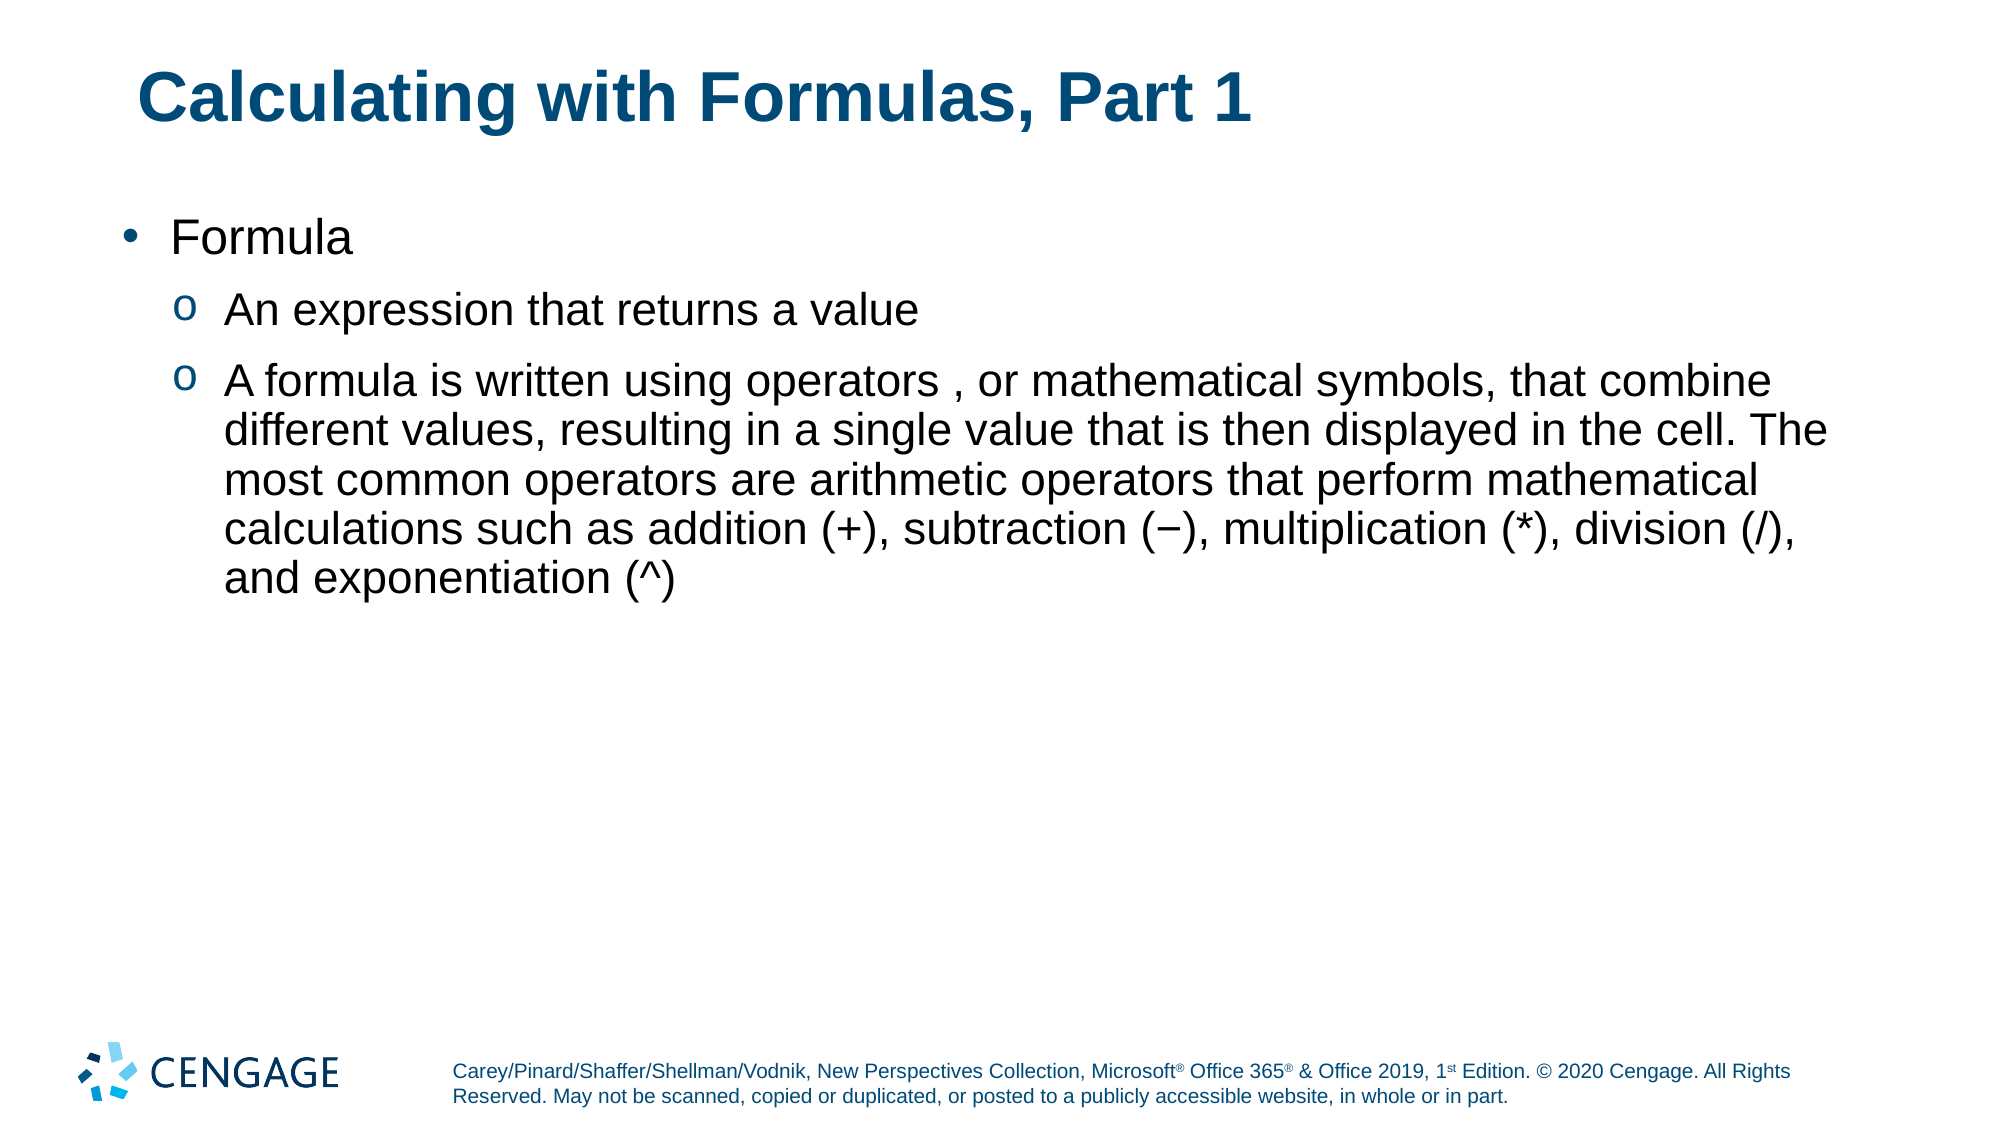

# Calculating with Formulas, Part 1
Formula
An expression that returns a value
A formula is written using operators , or mathematical symbols, that combine different values, resulting in a single value that is then displayed in the cell. The most common operators are arithmetic operators that perform mathematical calculations such as addition (+), subtraction (−), multiplication (*), division (/), and exponentiation (^)